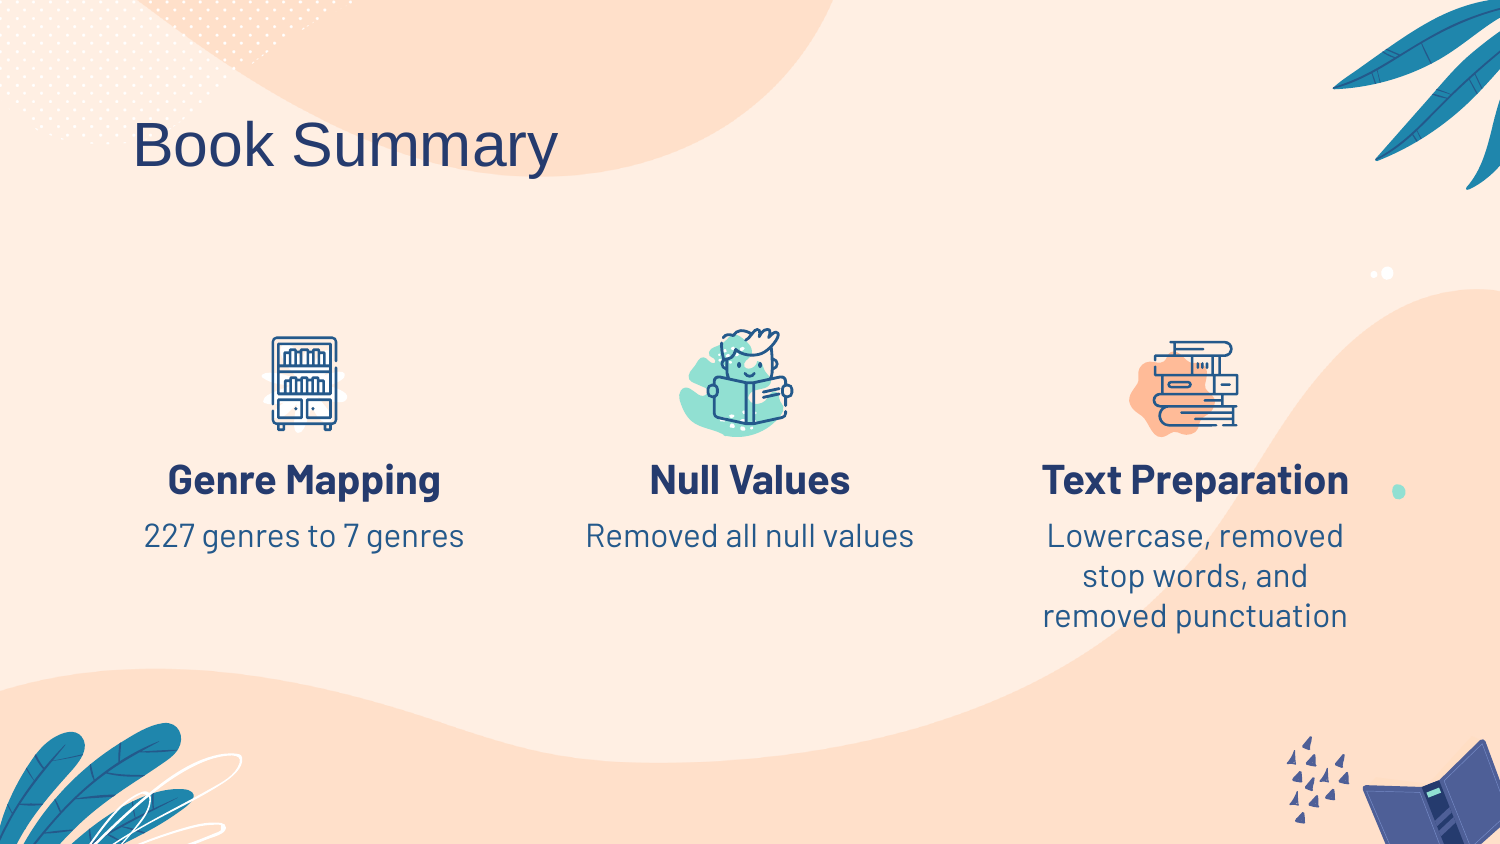

Book Summary

# Genre Mapping
Null Values
Text Preparation
227 genres to 7 genres
Removed all null values
Lowercase, removed stop words, and removed punctuation